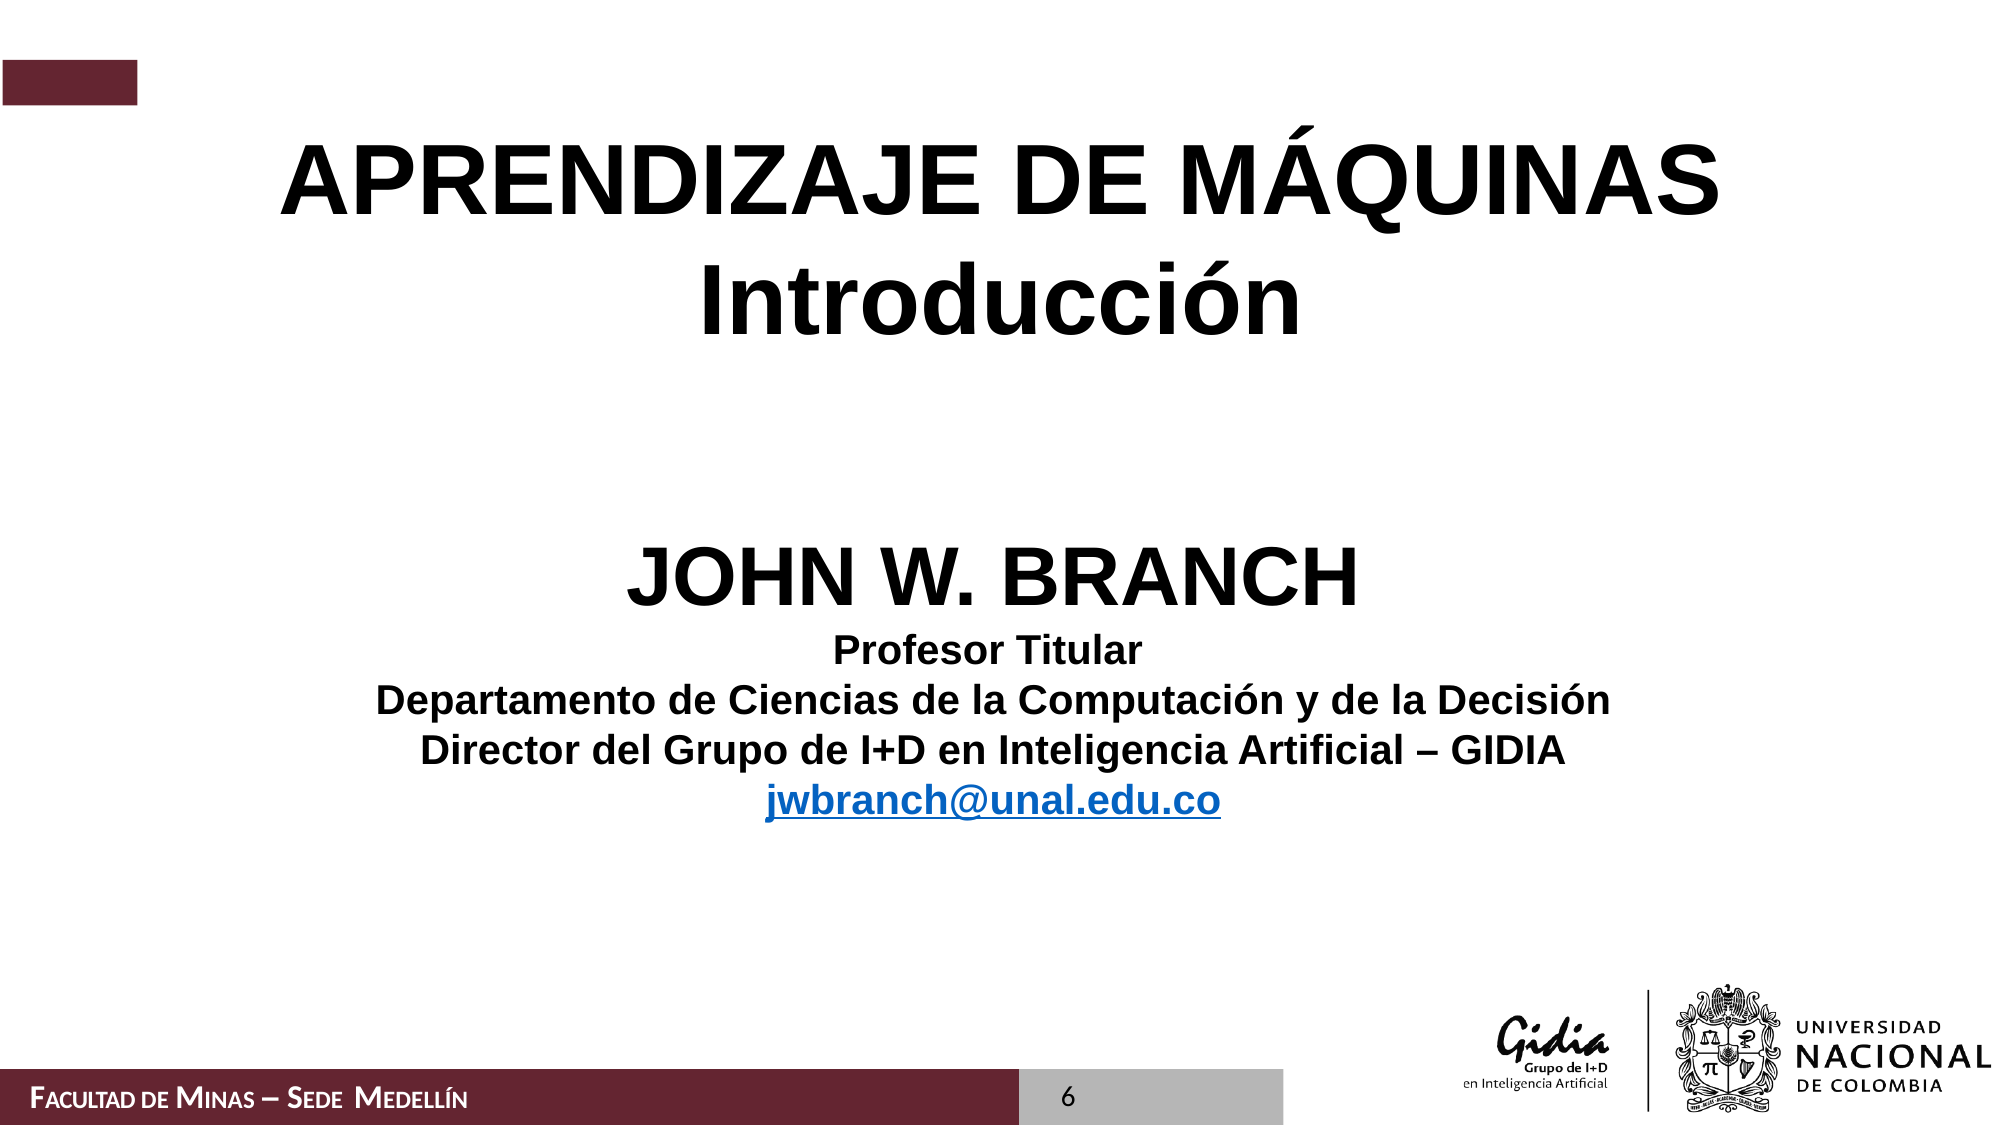

# APRENDIZAJE DE MÁQUINAS Introducción
JOHN W. BRANCH
Profesor Titular
Departamento de Ciencias de la Computación y de la Decisión
Director del Grupo de I+D en Inteligencia Artificial – GIDIA
jwbranch@unal.edu.co

6